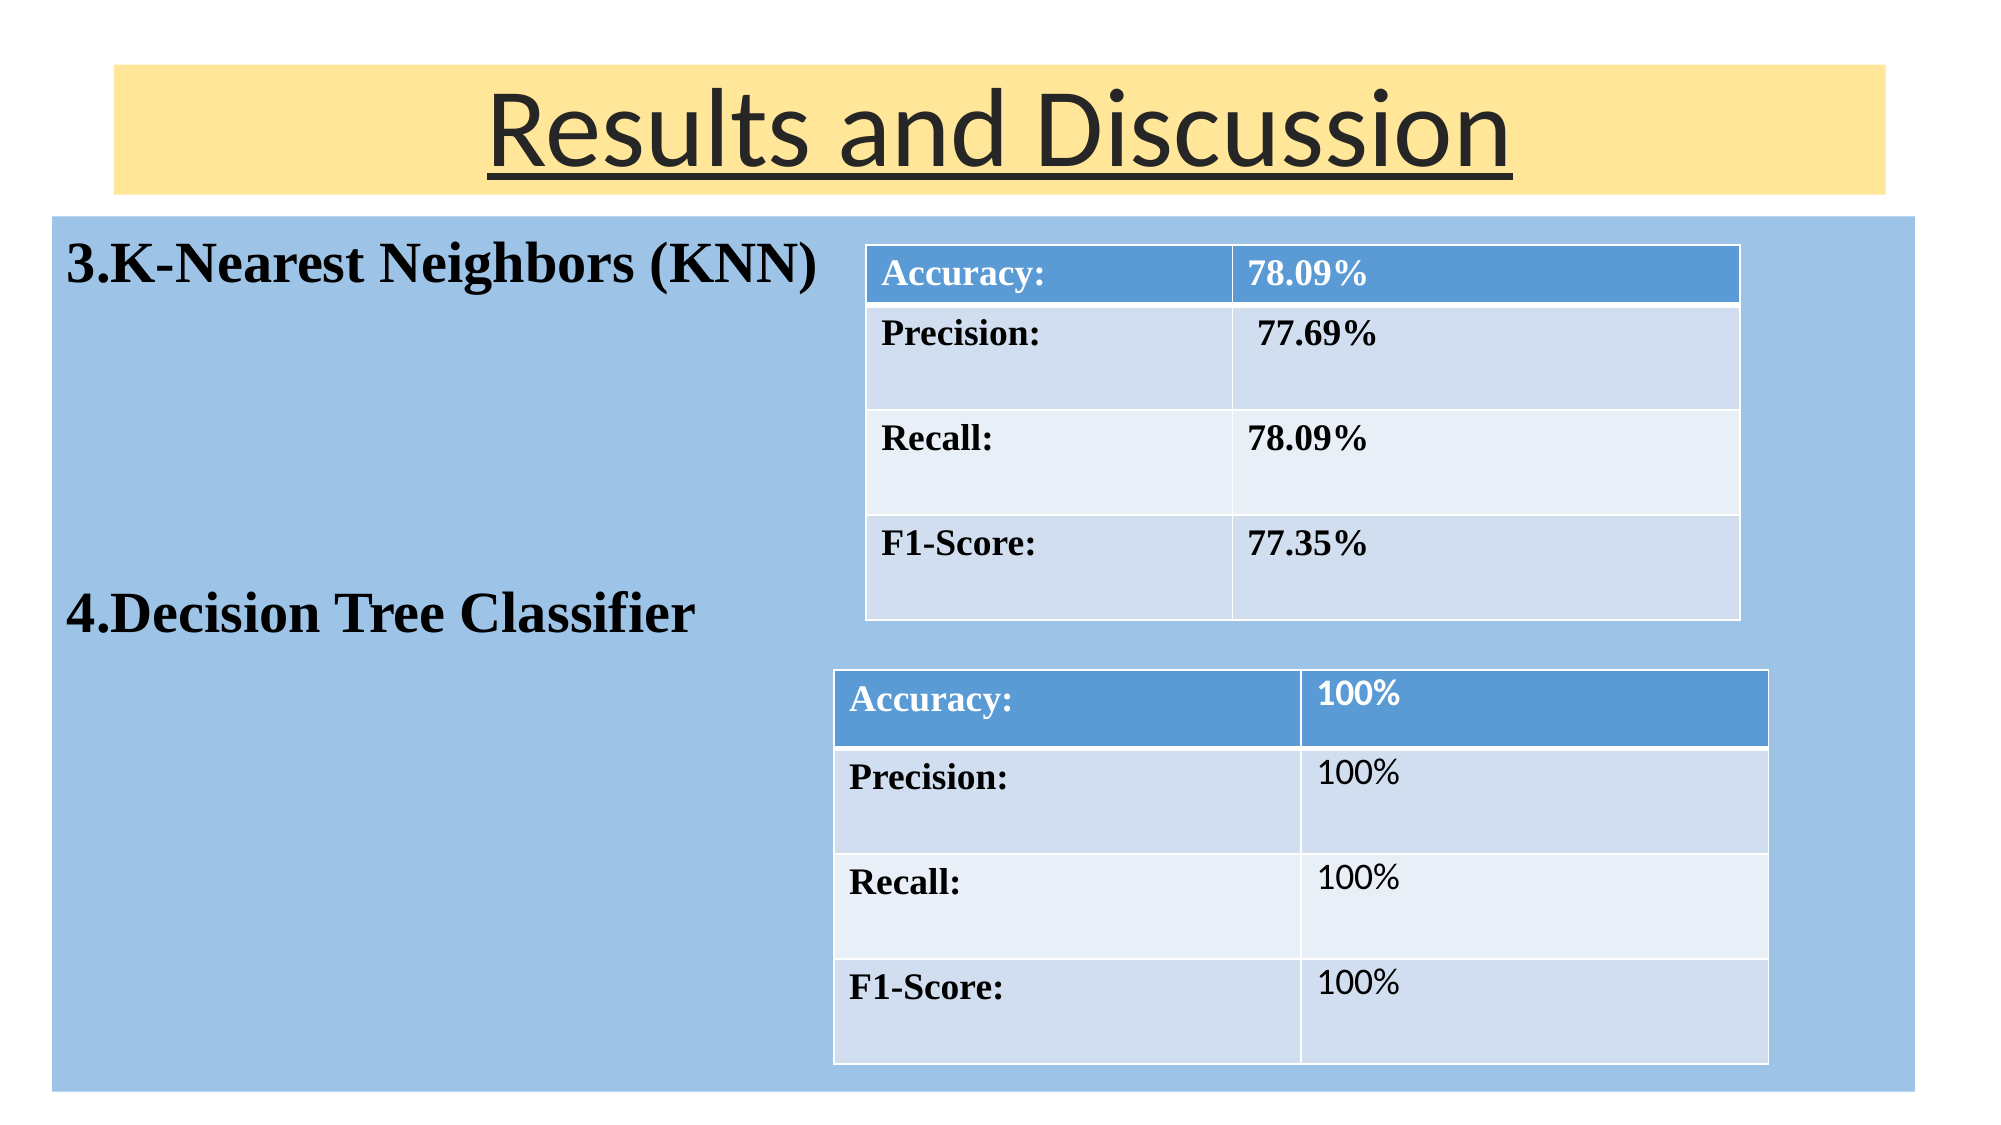

# Results and Discussion
3.K-Nearest Neighbors (KNN)

4.Decision Tree Classifier

| Accuracy: | 78.09% |
| --- | --- |
| Precision: | 77.69% |
| Recall: | 78.09% |
| F1-Score: | 77.35% |
| Accuracy: | 100% |
| --- | --- |
| Precision: | 100% |
| Recall: | 100% |
| F1-Score: | 100% |